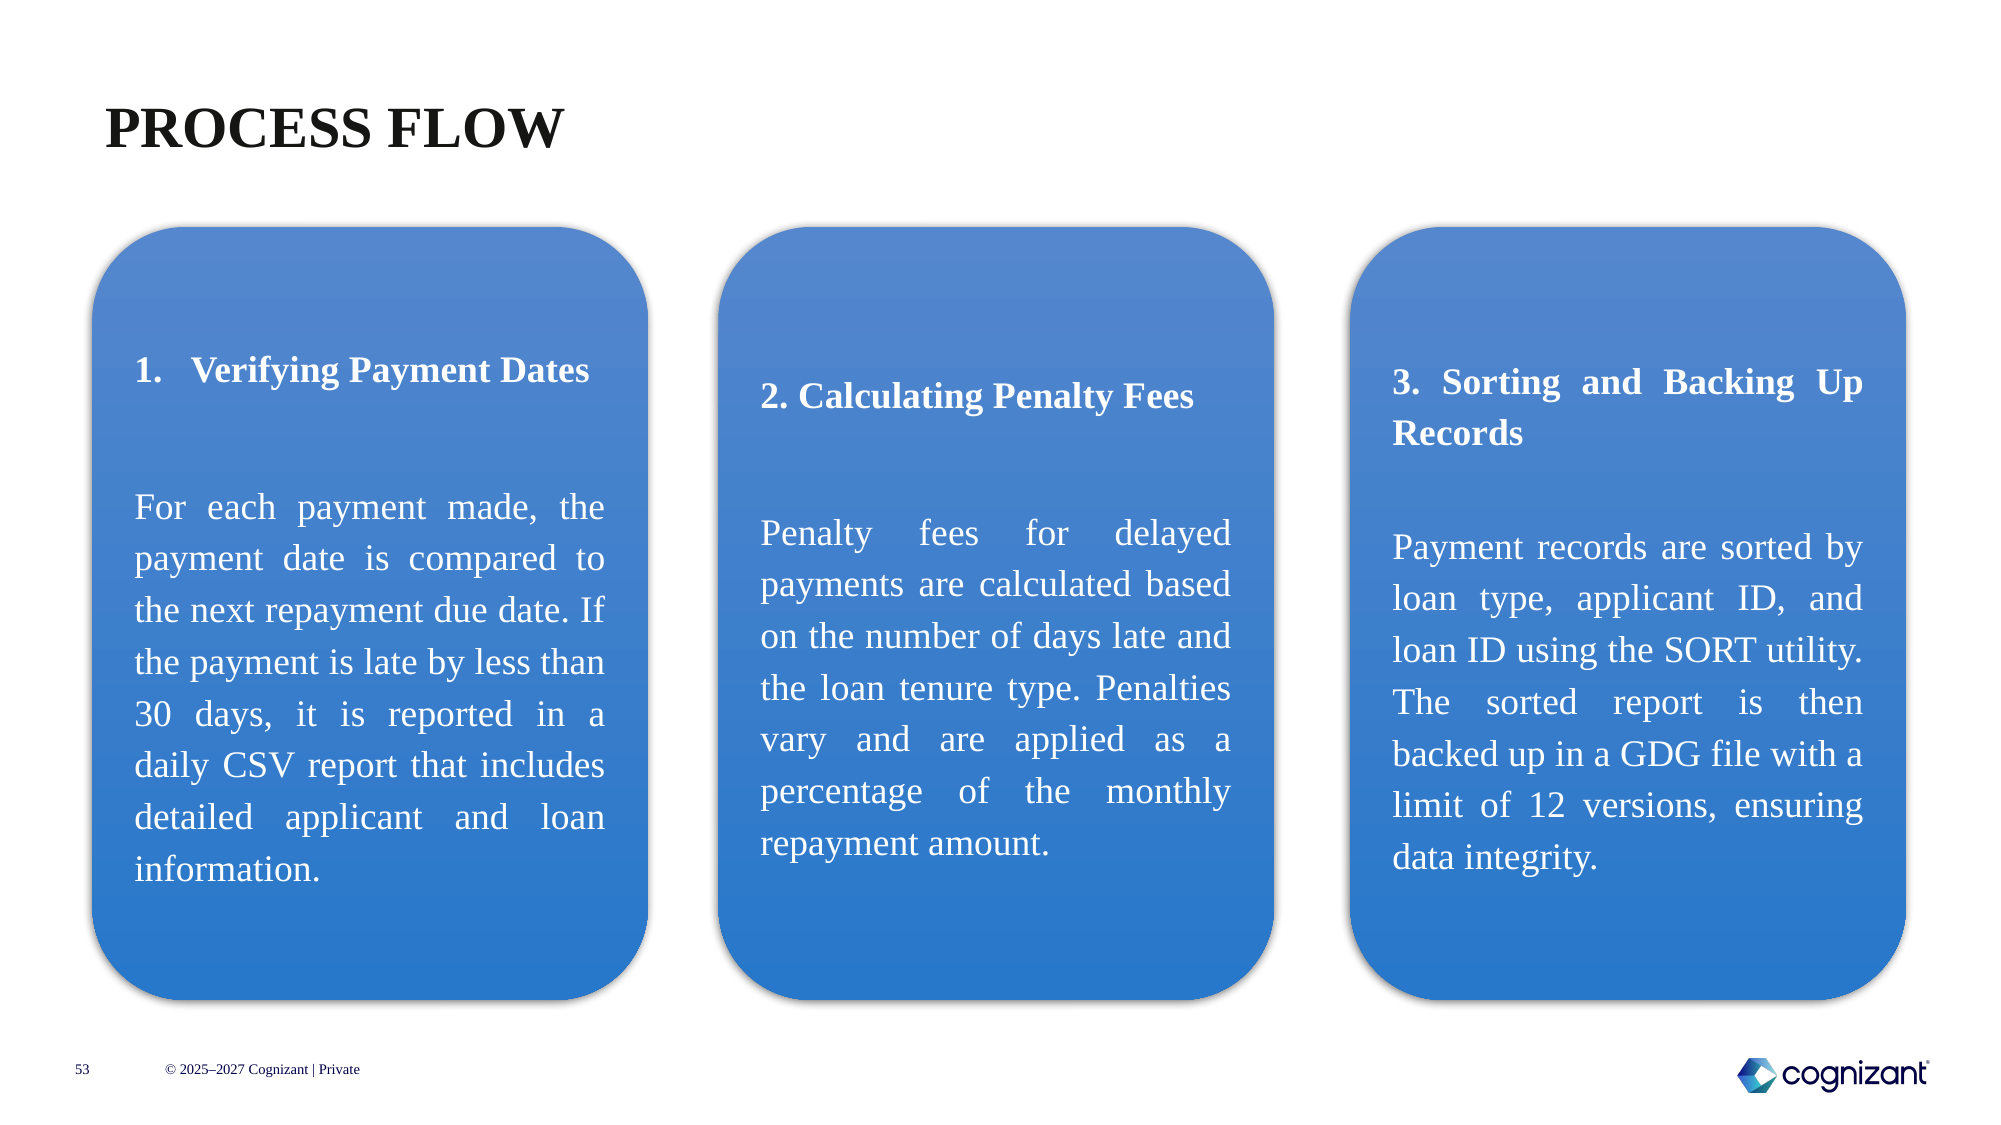

PROCESS FLOW
Verifying Payment Dates

For each payment made, the payment date is compared to the next repayment due date. If the payment is late by less than 30 days, it is reported in a daily CSV report that includes detailed applicant and loan information.
2. Calculating Penalty Fees

Penalty fees for delayed payments are calculated based on the number of days late and the loan tenure type. Penalties vary and are applied as a percentage of the monthly repayment amount.
3. Sorting and Backing Up Records
Payment records are sorted by loan type, applicant ID, and loan ID using the SORT utility. The sorted report is then backed up in a GDG file with a limit of 12 versions, ensuring data integrity.
53
© 2025–2027 Cognizant | Private